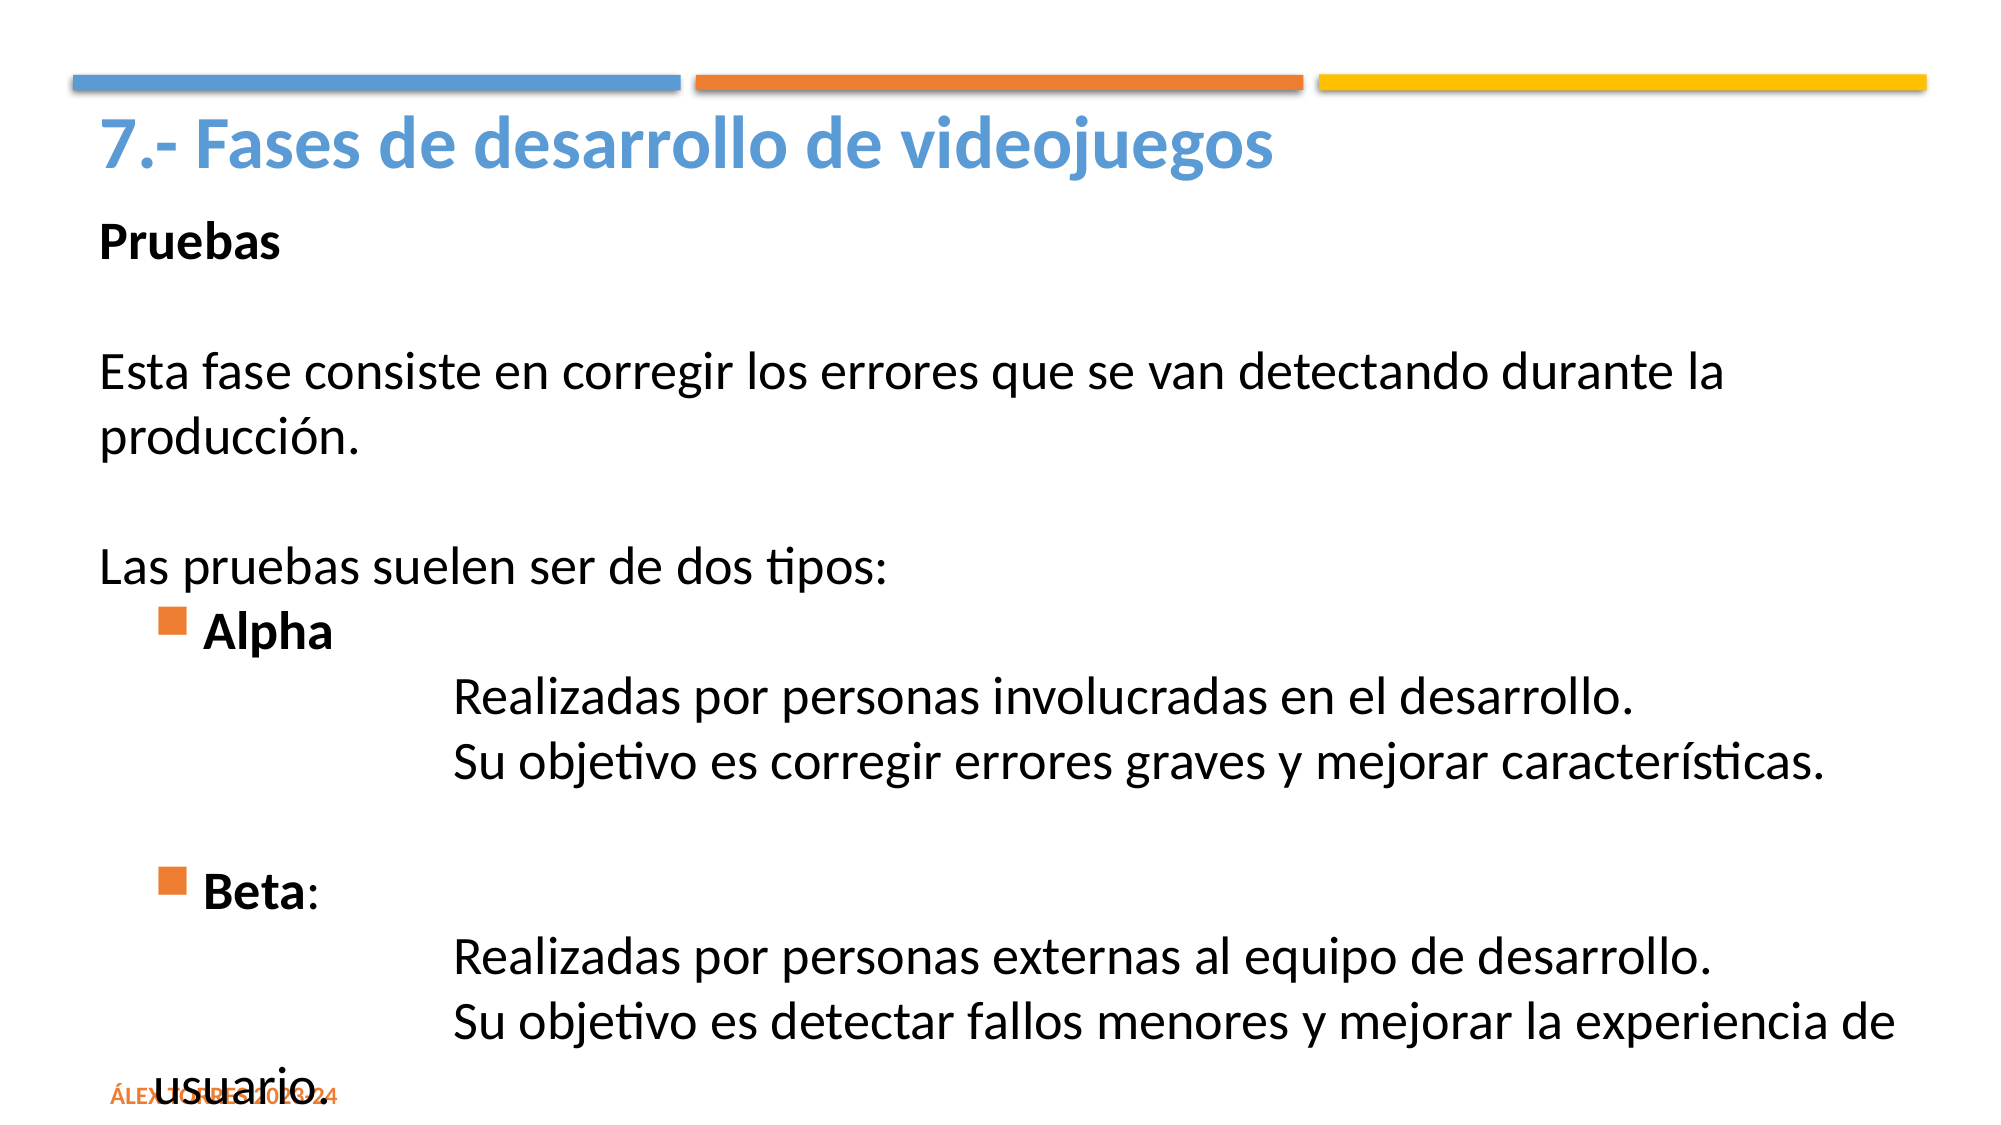

7.- Fases de desarrollo de videojuegos
Pruebas

Esta fase consiste en corregir los errores que se van detectando durante la producción.

Las pruebas suelen ser de dos tipos:
Alpha
		Realizadas por personas involucradas en el desarrollo.
		Su objetivo es corregir errores graves y mejorar características.

Beta:
		Realizadas por personas externas al equipo de desarrollo.
		Su objetivo es detectar fallos menores y mejorar la experiencia de usuario.